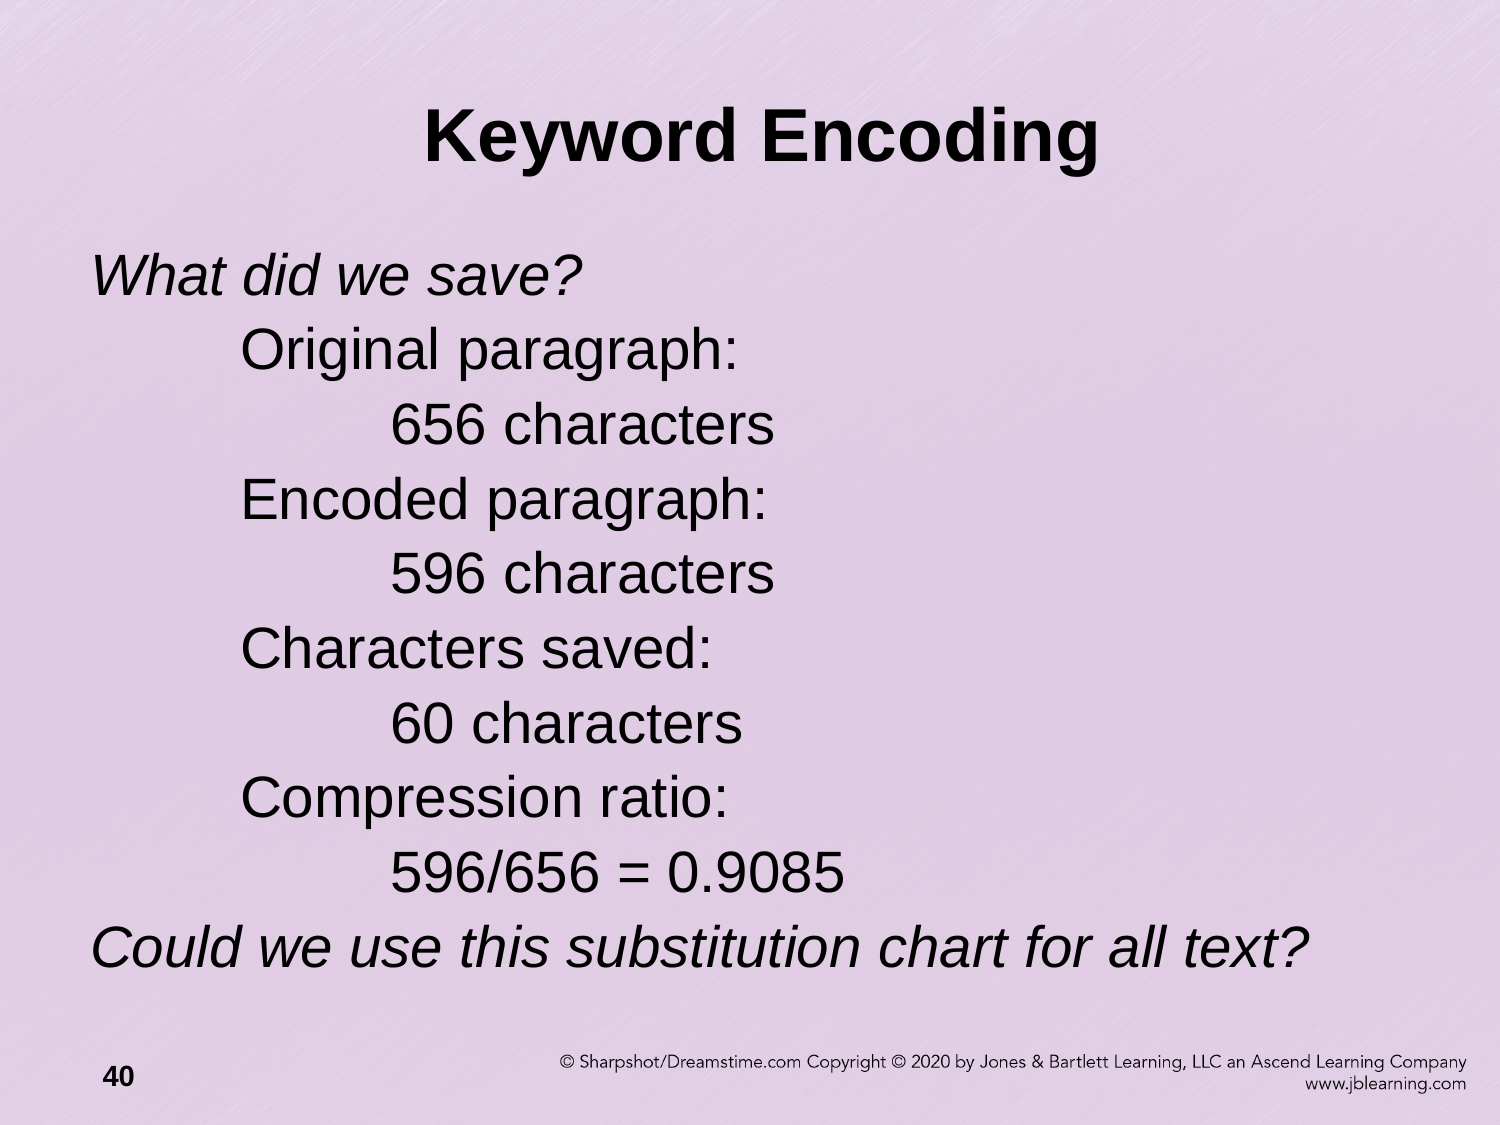

# Keyword Encoding
What did we save?
	Original paragraph:
		656 characters
	Encoded paragraph:
		596 characters
	Characters saved:
		60 characters
	Compression ratio:
		596/656 = 0.9085
Could we use this substitution chart for all text?
40